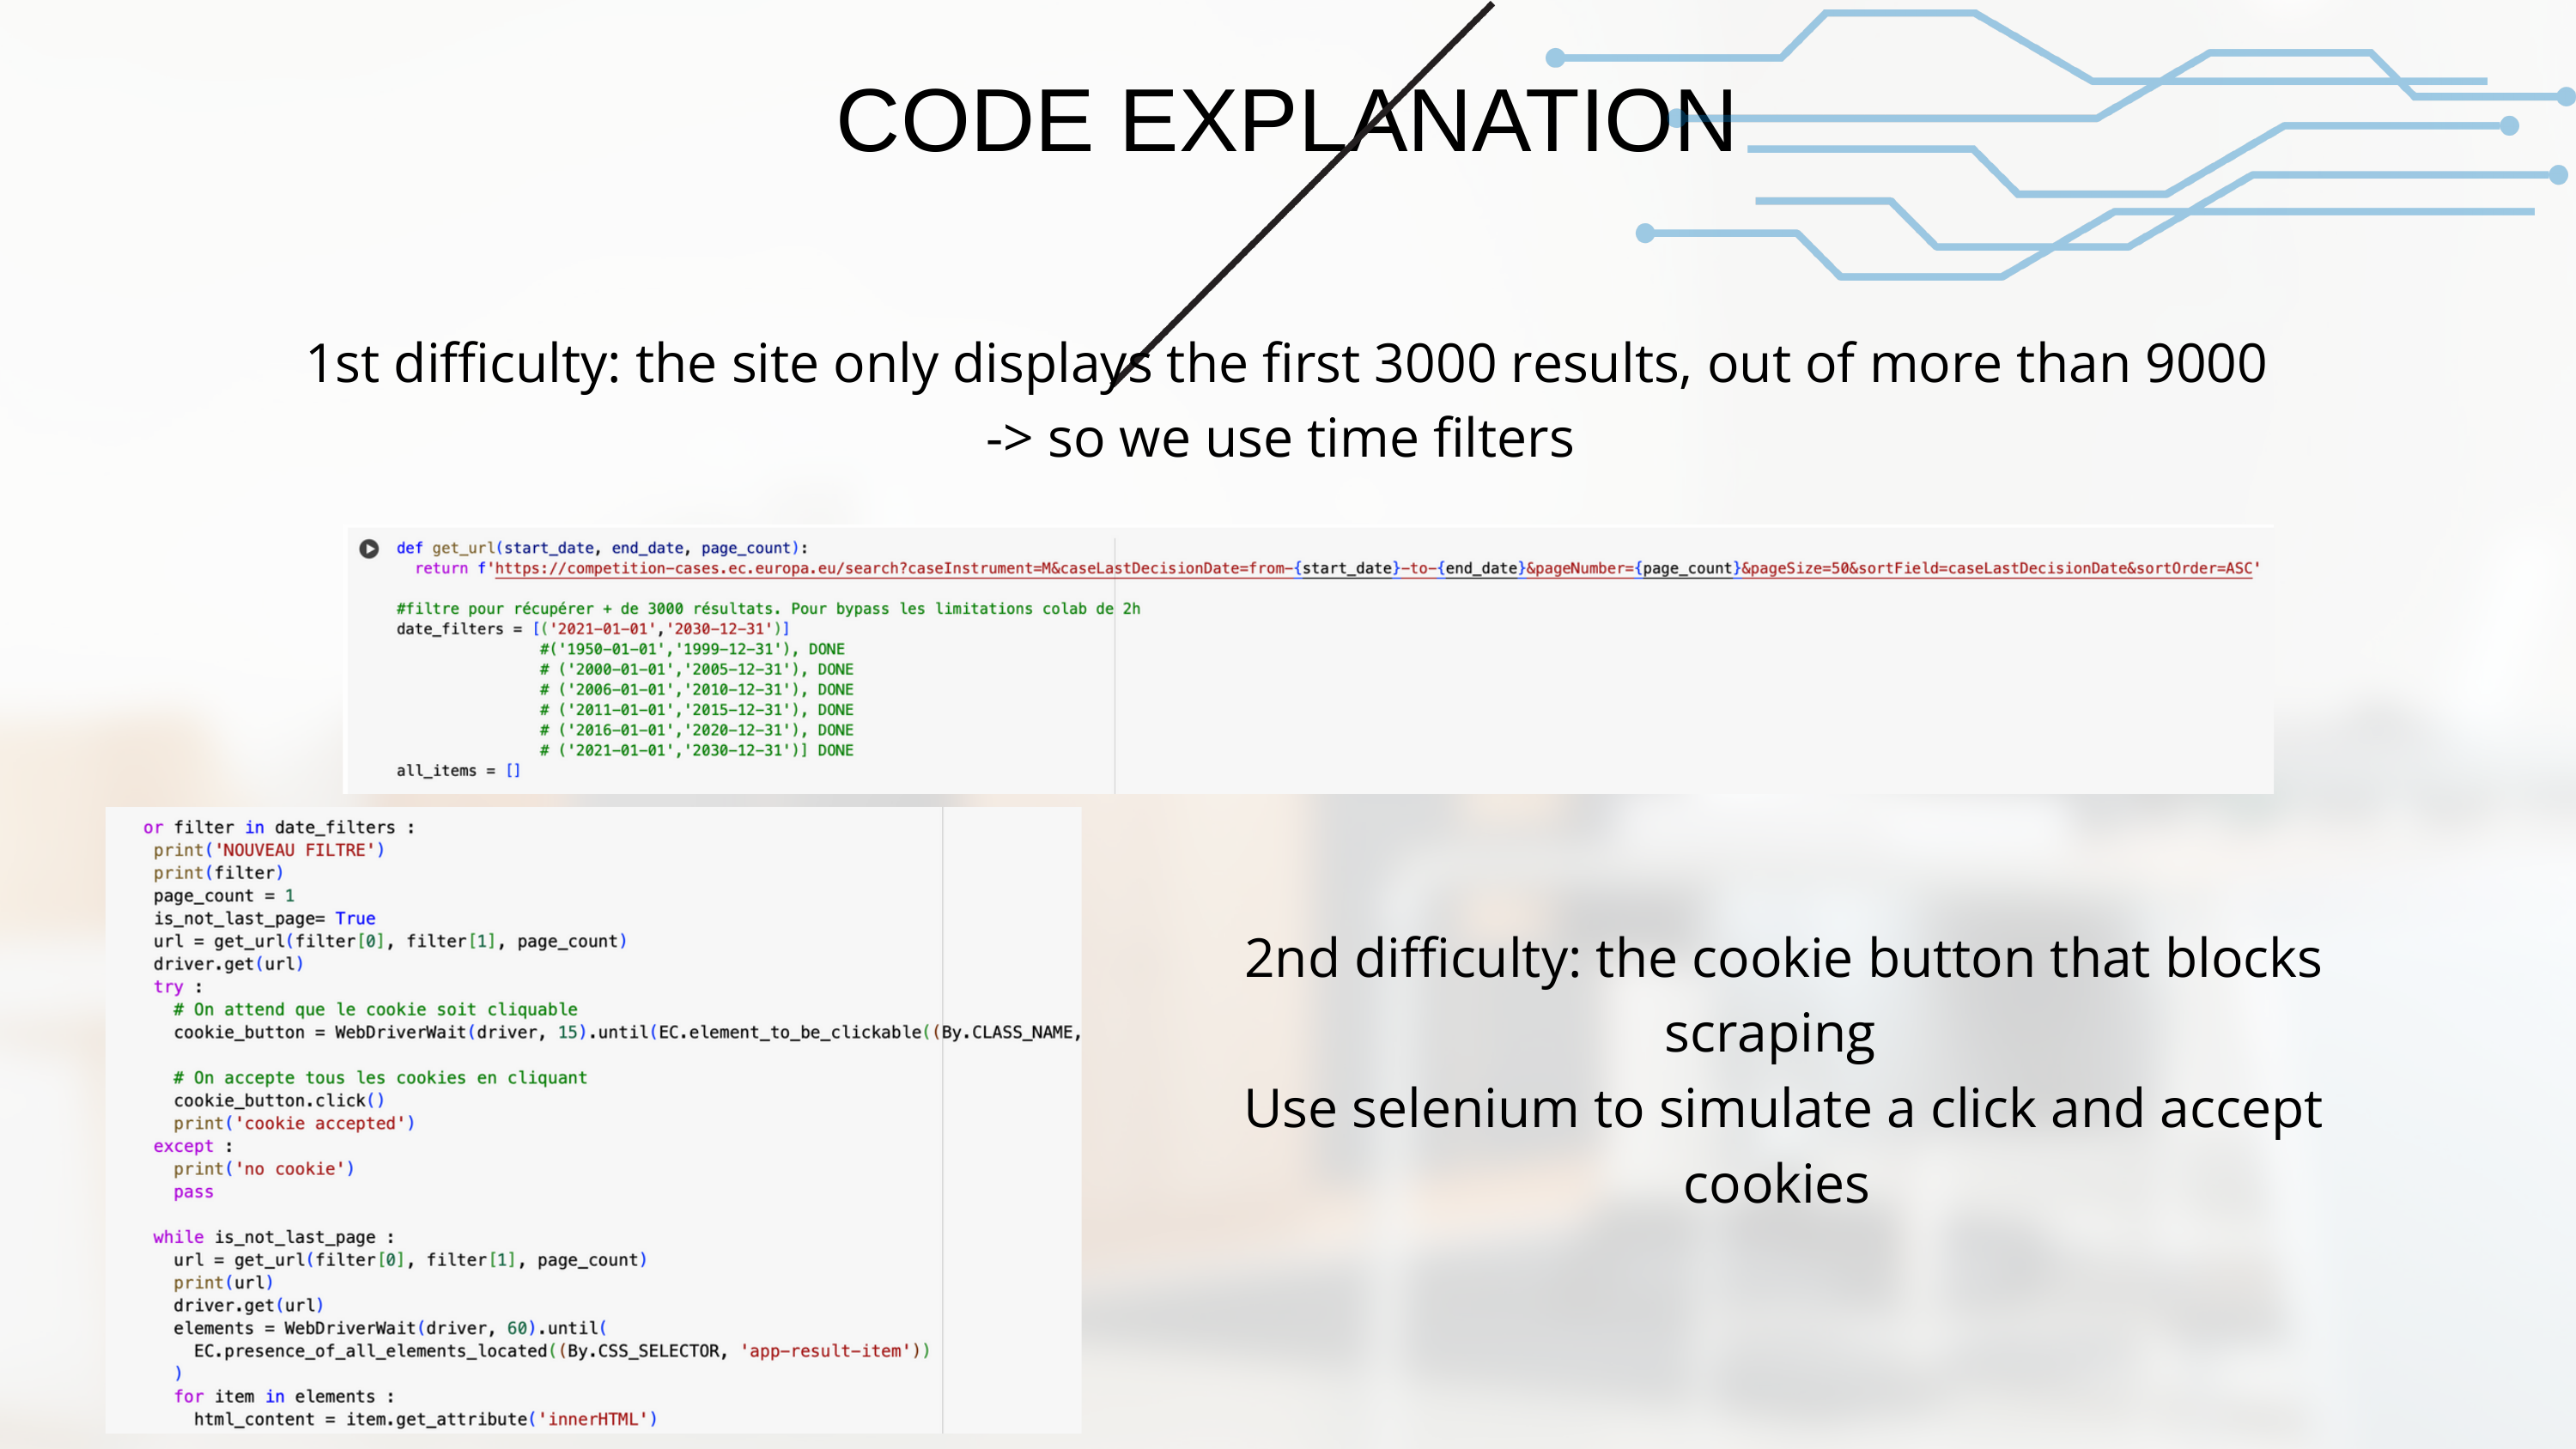

CODE EXPLANATION
1st difficulty: the site only displays the first 3000 results, out of more than 9000
-> so we use time filters

2nd difficulty: the cookie button that blocks scraping
Use selenium to simulate a click and accept cookies